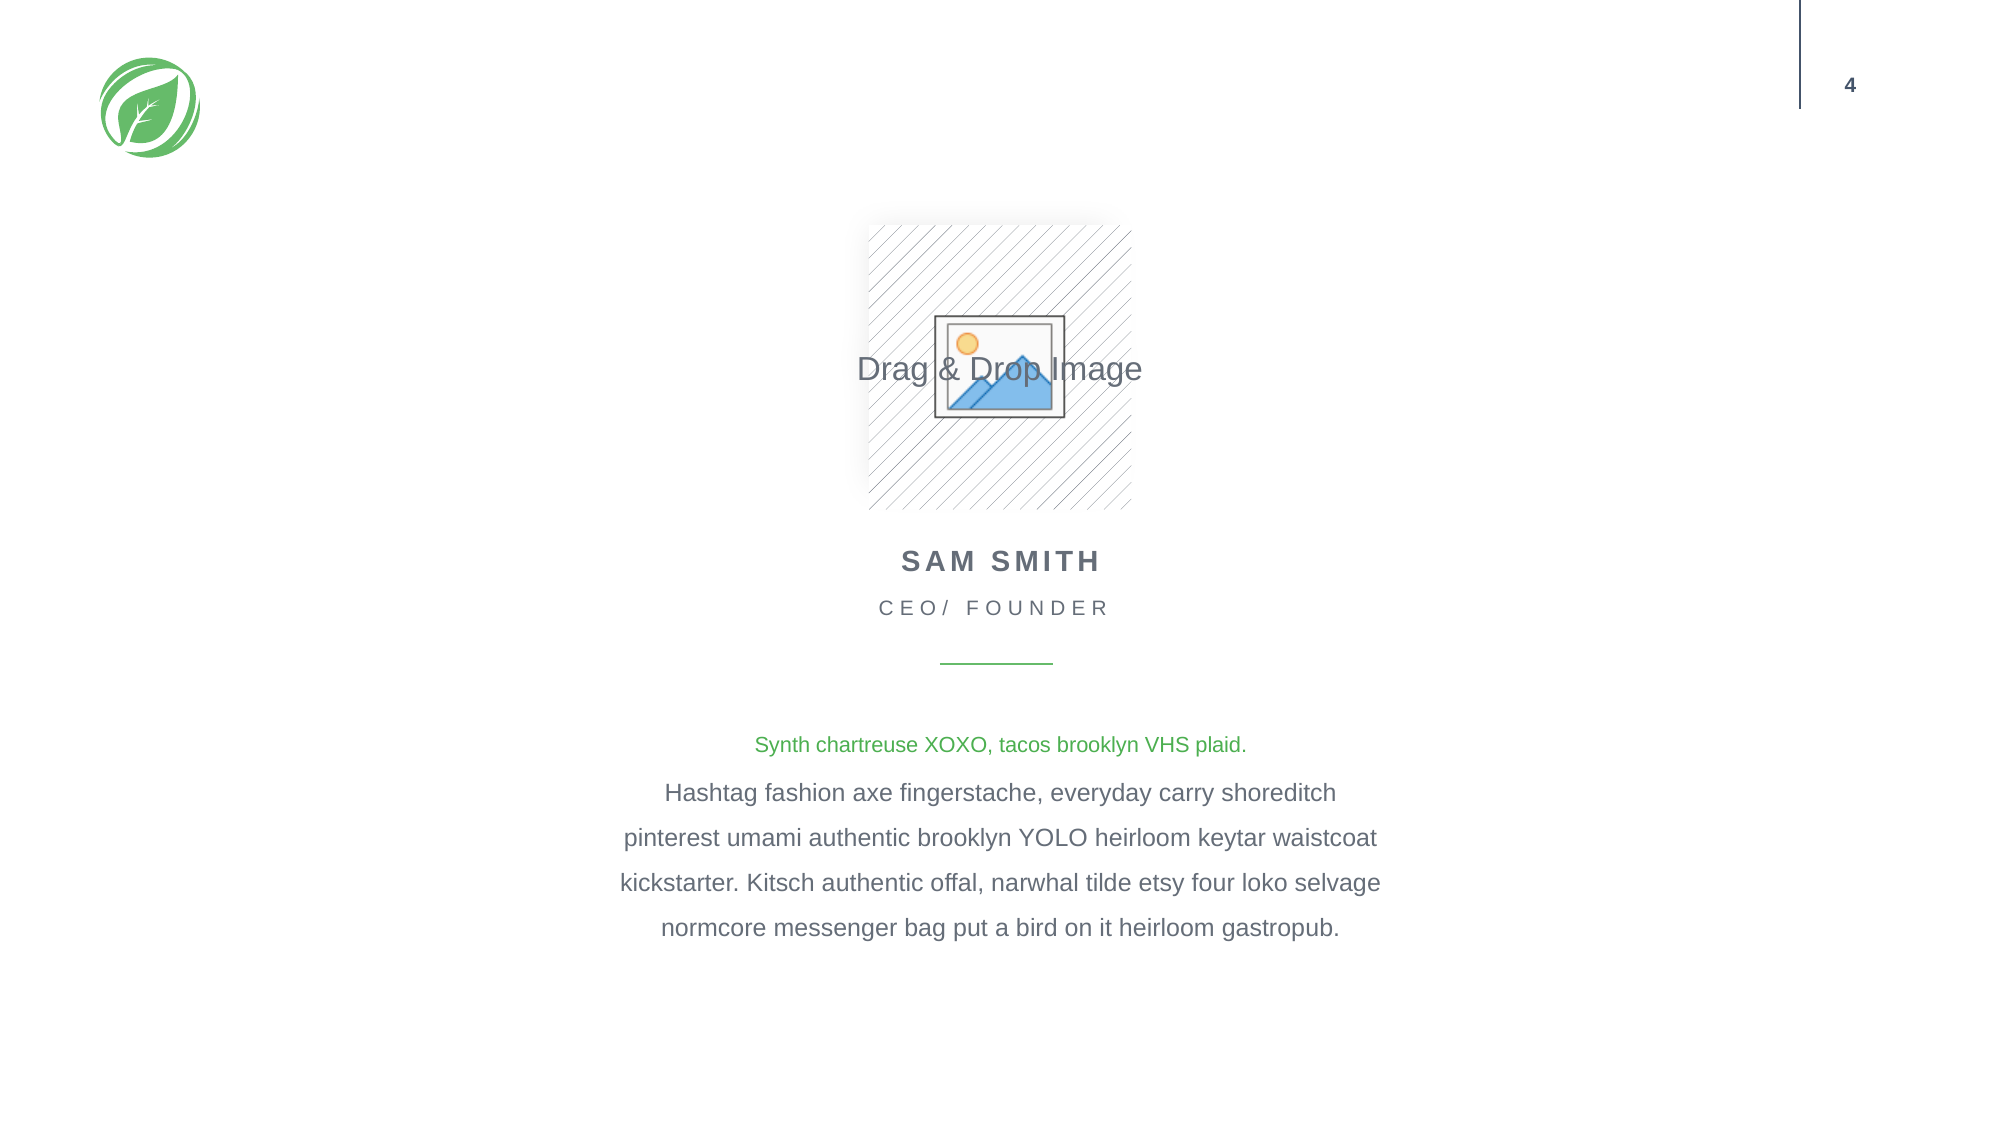

SAM SMITH
CEO/ FOUNDER
Synth chartreuse XOXO, tacos brooklyn VHS plaid.
Hashtag fashion axe fingerstache, everyday carry shoreditch pinterest umami authentic brooklyn YOLO heirloom keytar waistcoat kickstarter. Kitsch authentic offal, narwhal tilde etsy four loko selvage normcore messenger bag put a bird on it heirloom gastropub.